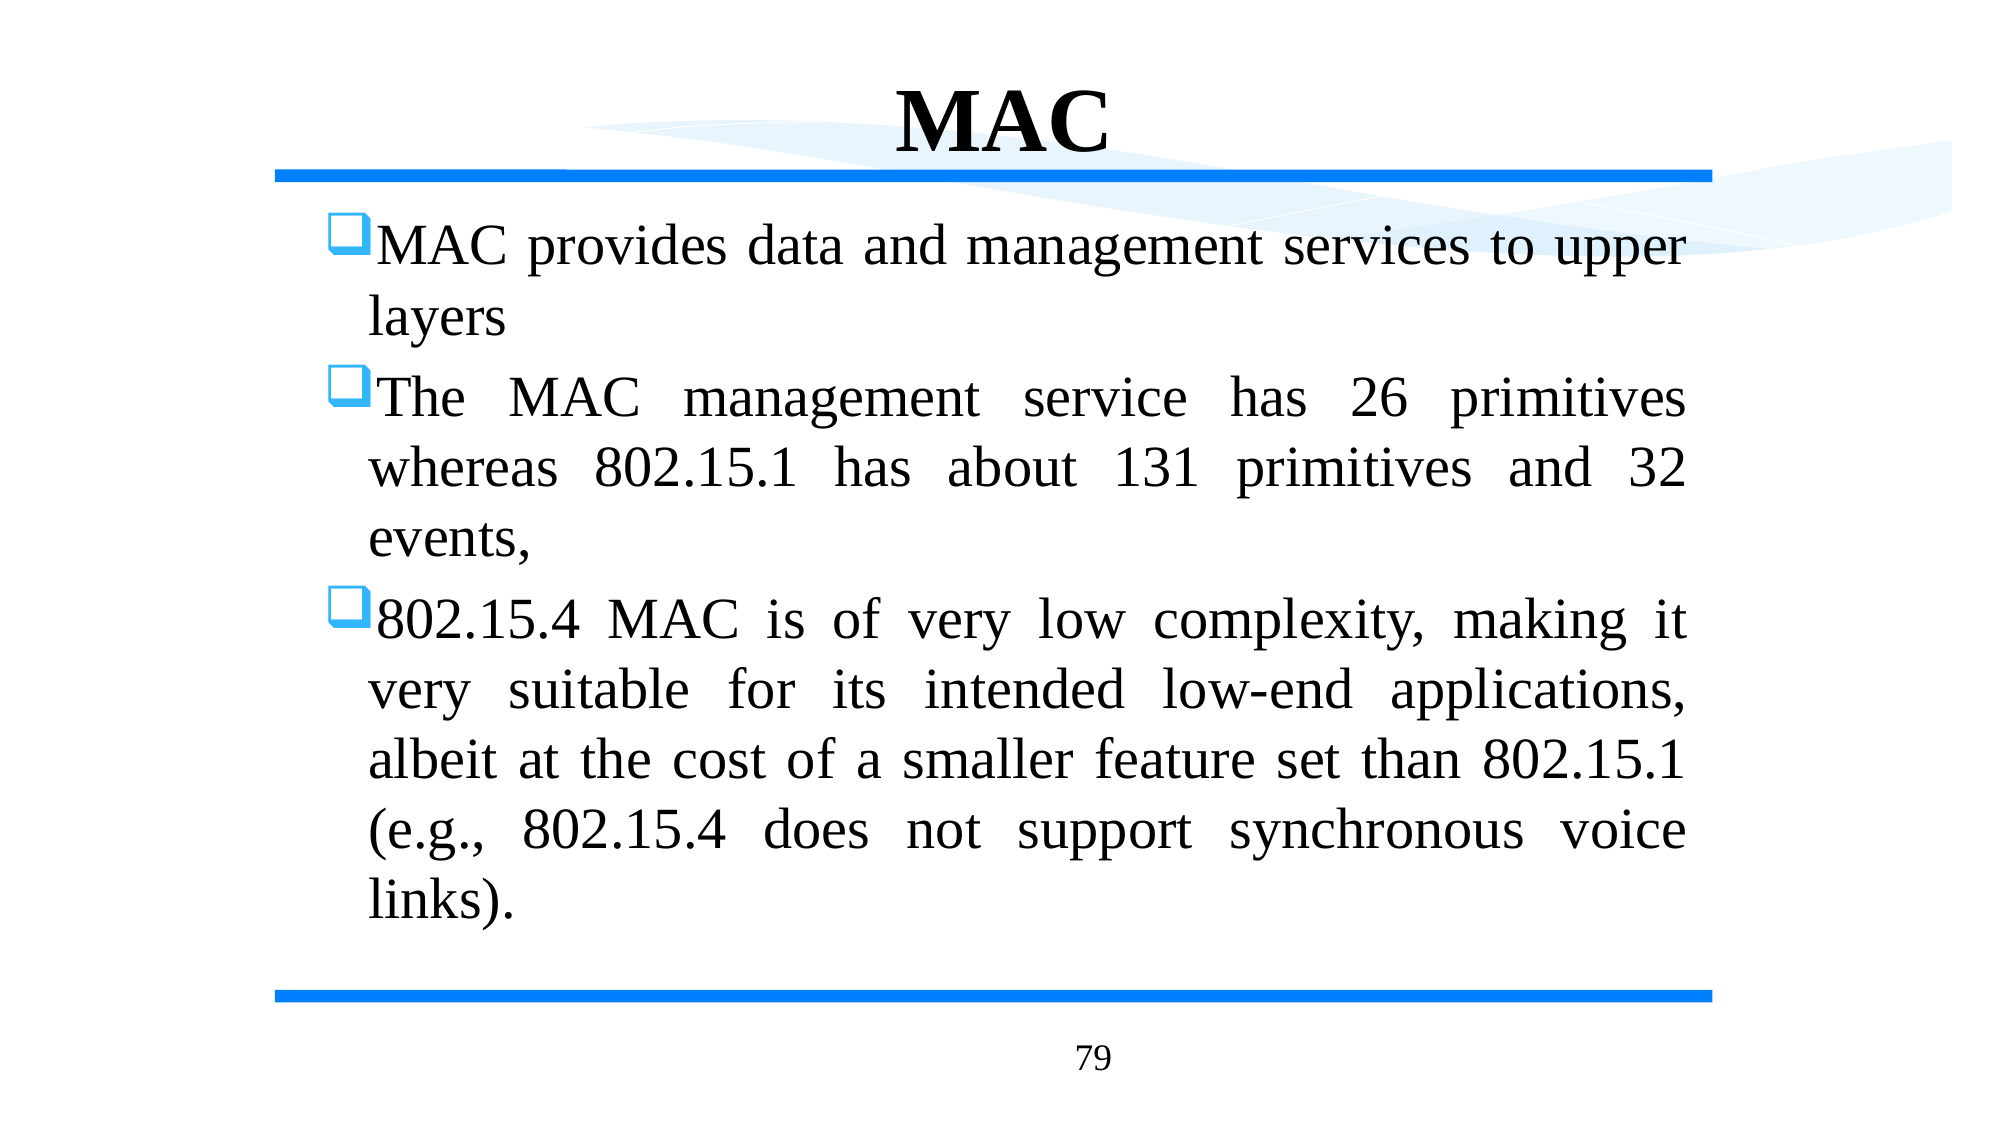

MAC

MAC provides data and management services to upper layers
The MAC management service has 26 primitives whereas 802.15.1 has about 131 primitives and 32 events,
802.15.4 MAC is of very low complexity, making it very suitable for its intended low-end applications, albeit at the cost of a smaller feature set than 802.15.1 (e.g., 802.15.4 does not support synchronous voice links).

79